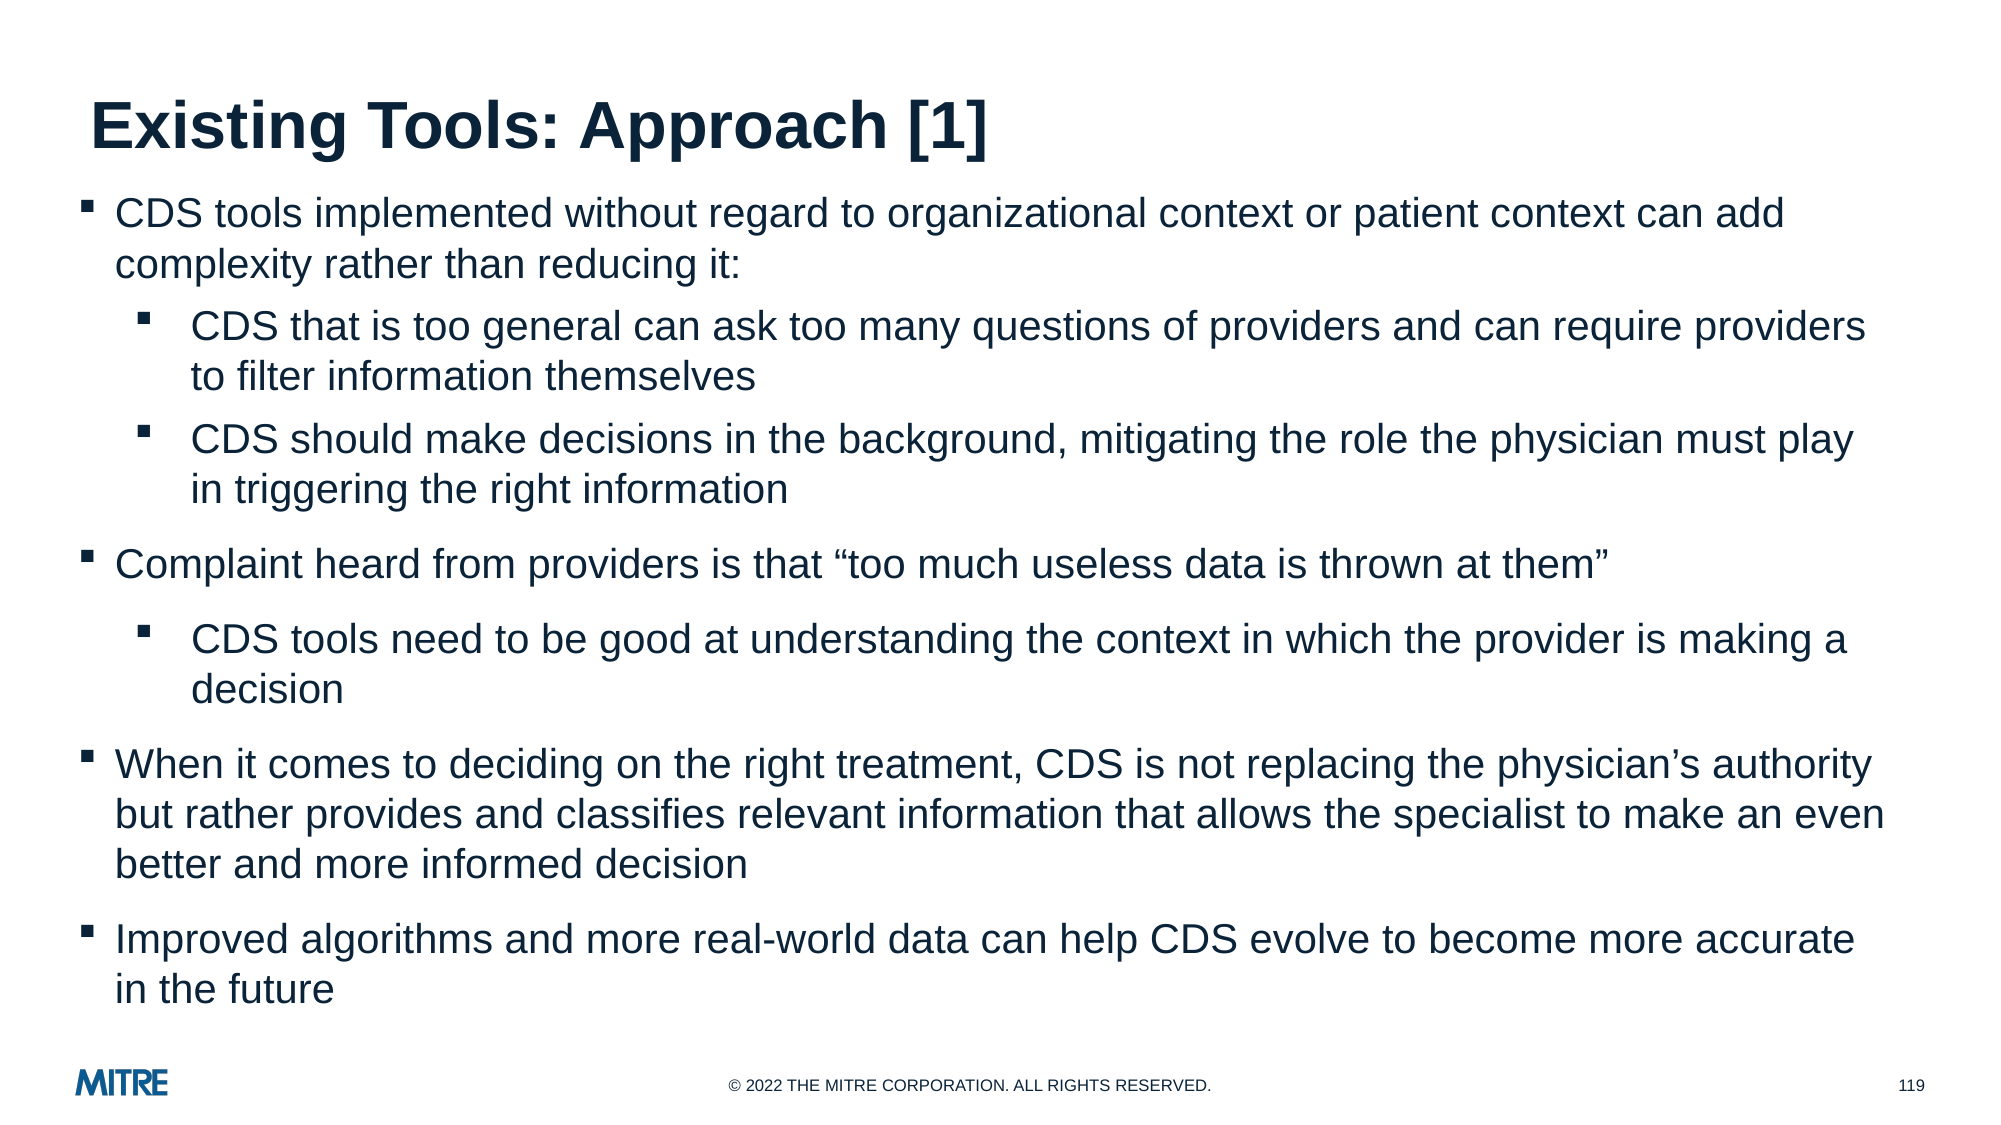

# Existing Tools: Approach [1]
CDS tools implemented without regard to organizational context or patient context can add complexity rather than reducing it:
CDS that is too general can ask too many questions of providers and can require providers to filter information themselves
CDS should make decisions in the background, mitigating the role the physician must play in triggering the right information
Complaint heard from providers is that “too much useless data is thrown at them”
CDS tools need to be good at understanding the context in which the provider is making a decision
When it comes to deciding on the right treatment, CDS is not replacing the physician’s authority but rather provides and classifies relevant information that allows the specialist to make an even better and more informed decision
Improved algorithms and more real-world data can help CDS evolve to become more accurate in the future
119